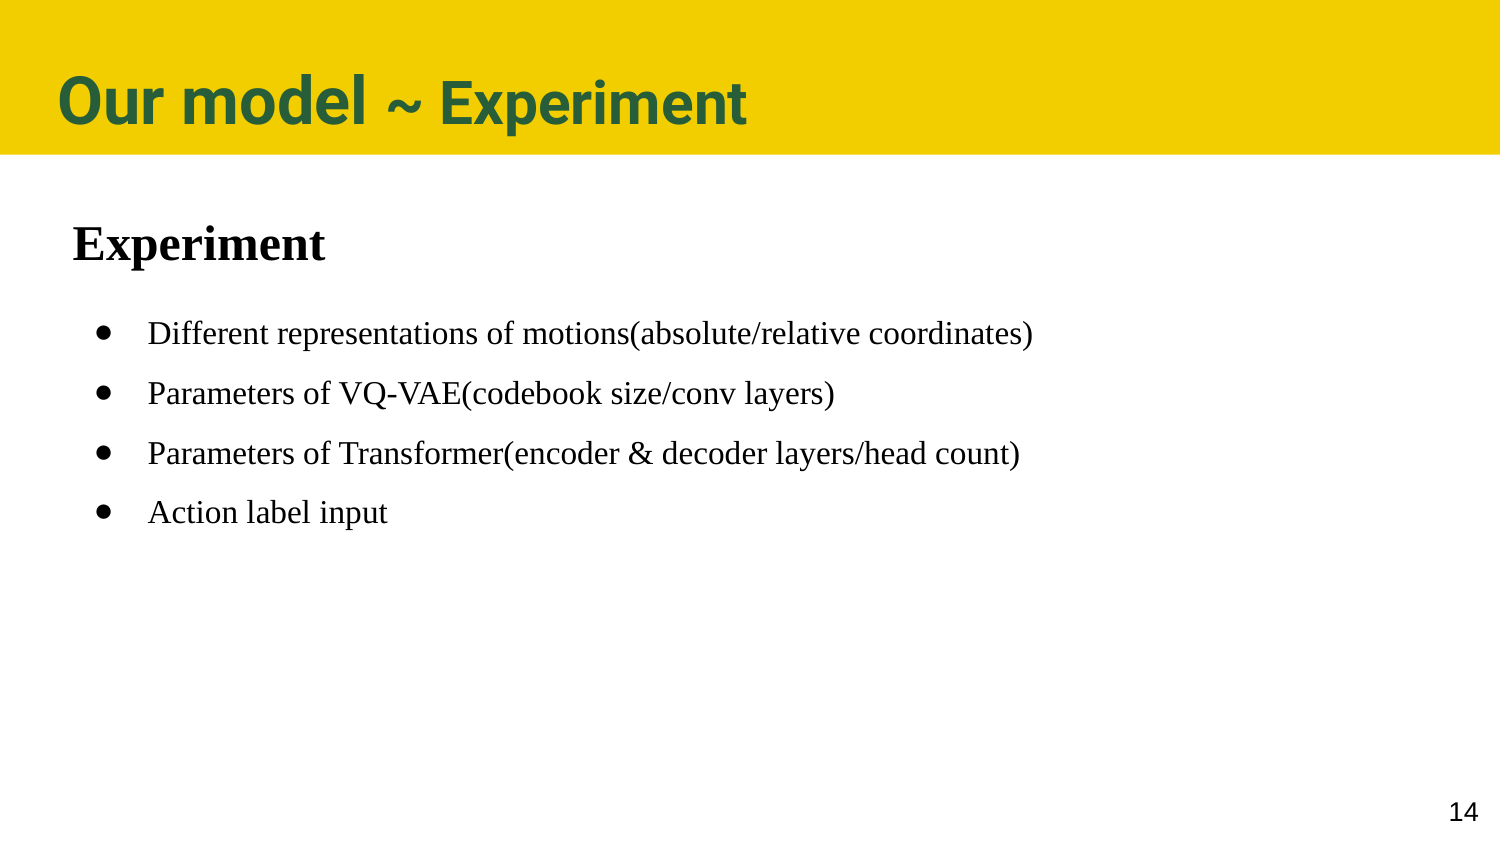

# Our model ~ Experiment
Experiment
Different representations of motions(absolute/relative coordinates)
Parameters of VQ-VAE(codebook size/conv layers)
Parameters of Transformer(encoder & decoder layers/head count)
Action label input
14